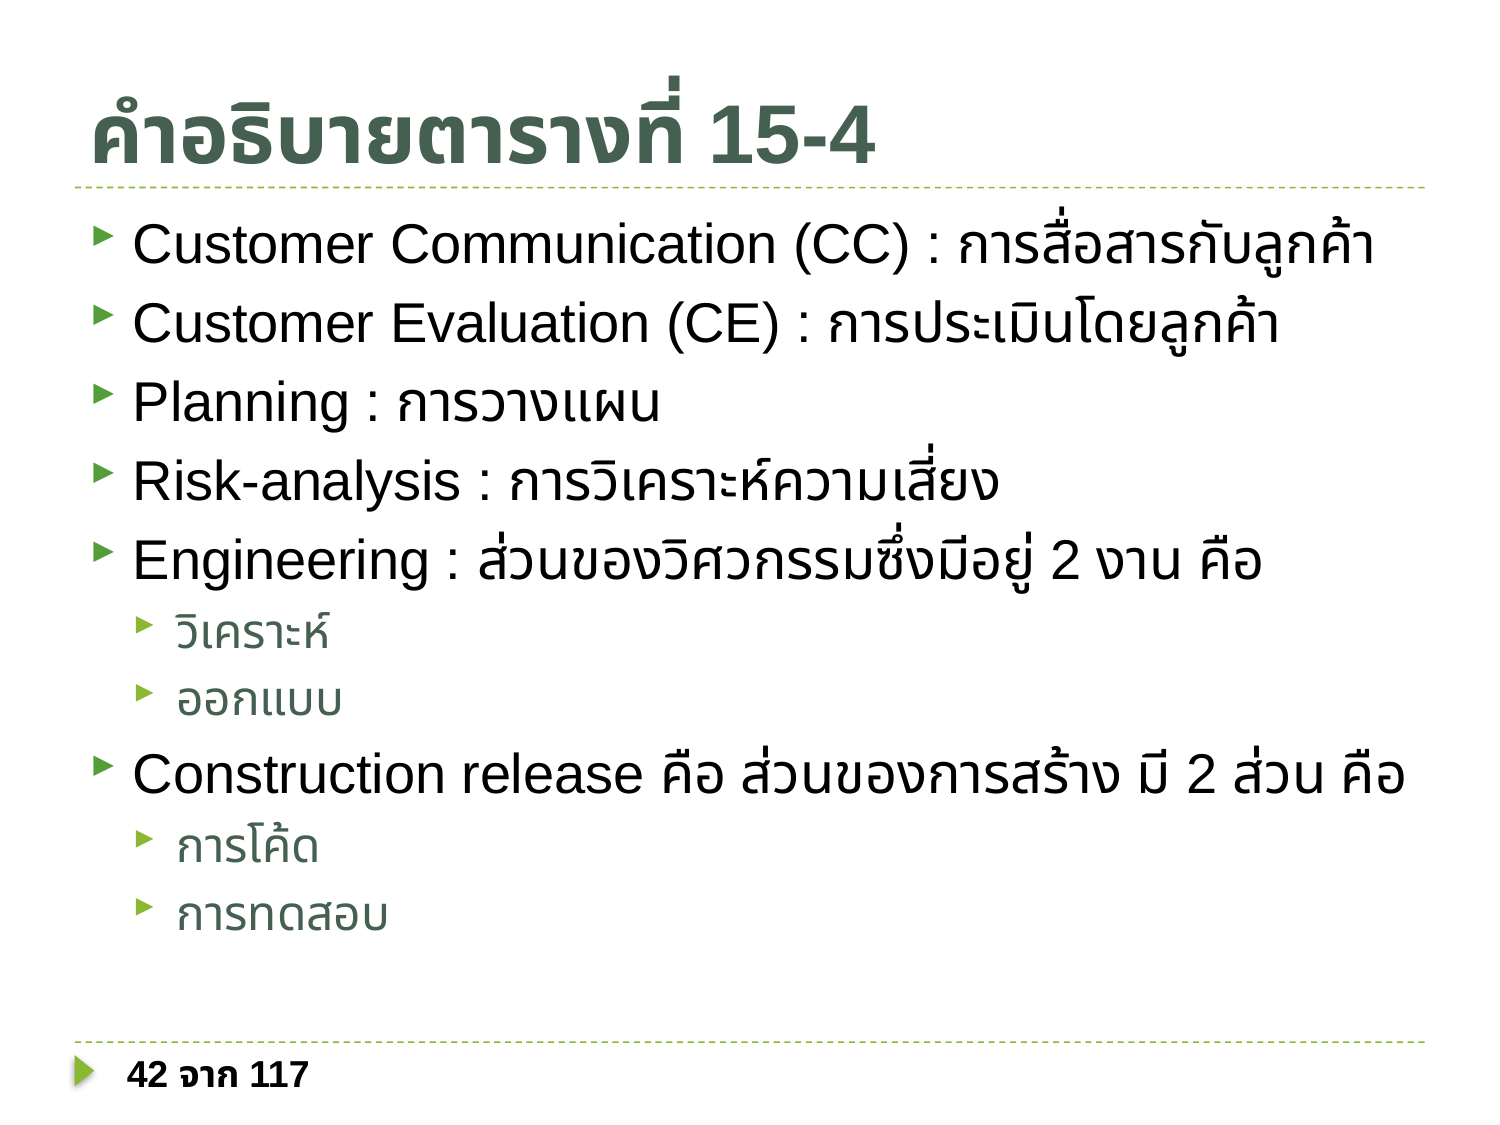

# คำอธิบายตารางที่ 15-4
Customer Communication (CC) : การสื่อสารกับลูกค้า
Customer Evaluation (CE) : การประเมินโดยลูกค้า
Planning : การวางแผน
Risk-analysis : การวิเคราะห์ความเสี่ยง
Engineering : ส่วนของวิศวกรรมซึ่งมีอยู่ 2 งาน คือ
วิเคราะห์
ออกแบบ
Construction release คือ ส่วนของการสร้าง มี 2 ส่วน คือ
การโค้ด
การทดสอบ
42 จาก 117